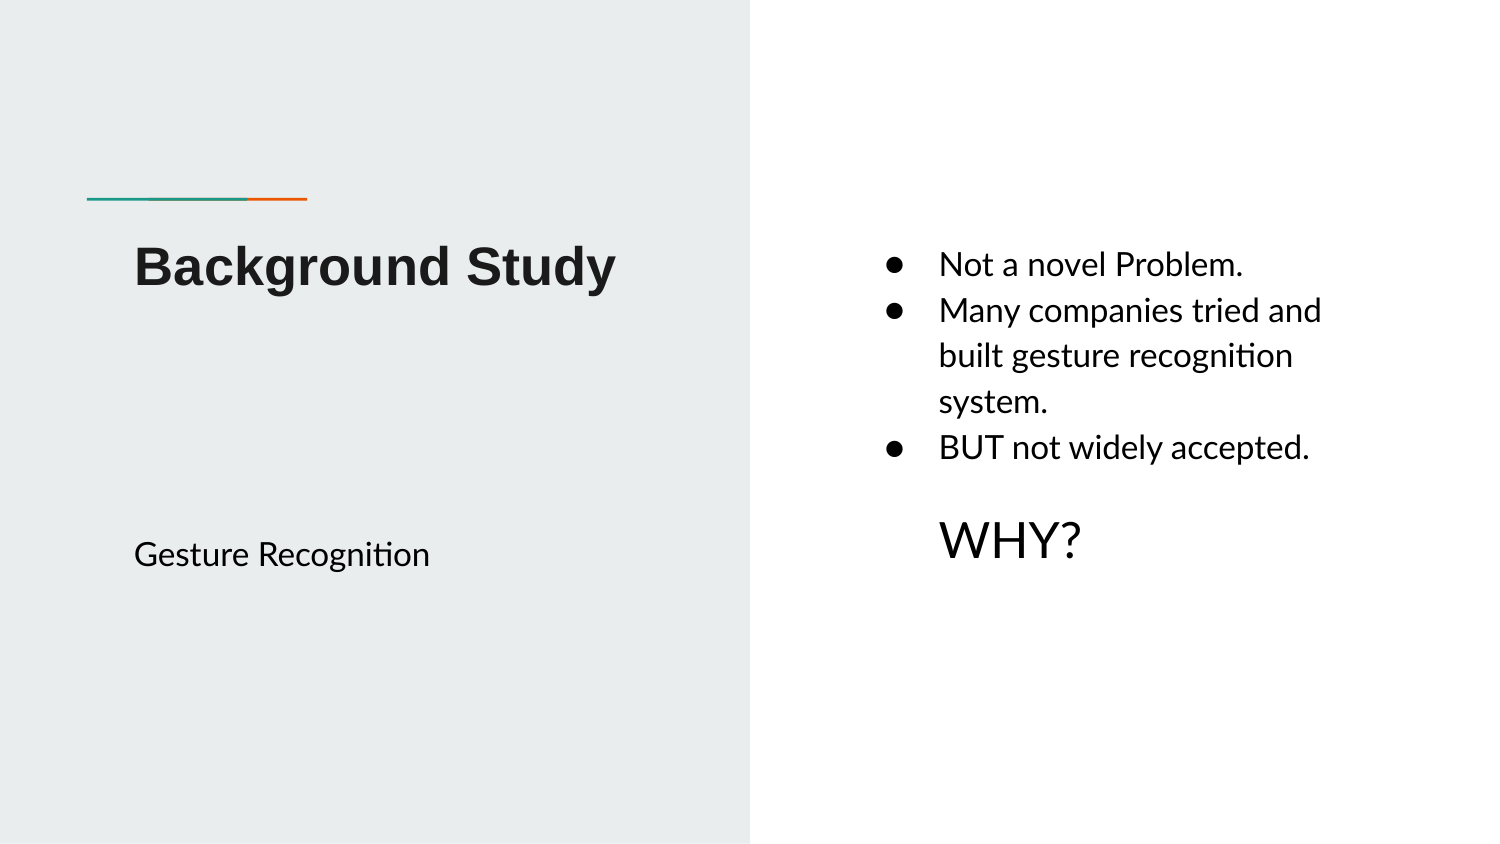

# Background Study
Not a novel Problem.
Many companies tried and built gesture recognition system.
BUT not widely accepted.
WHY?
Gesture Recognition